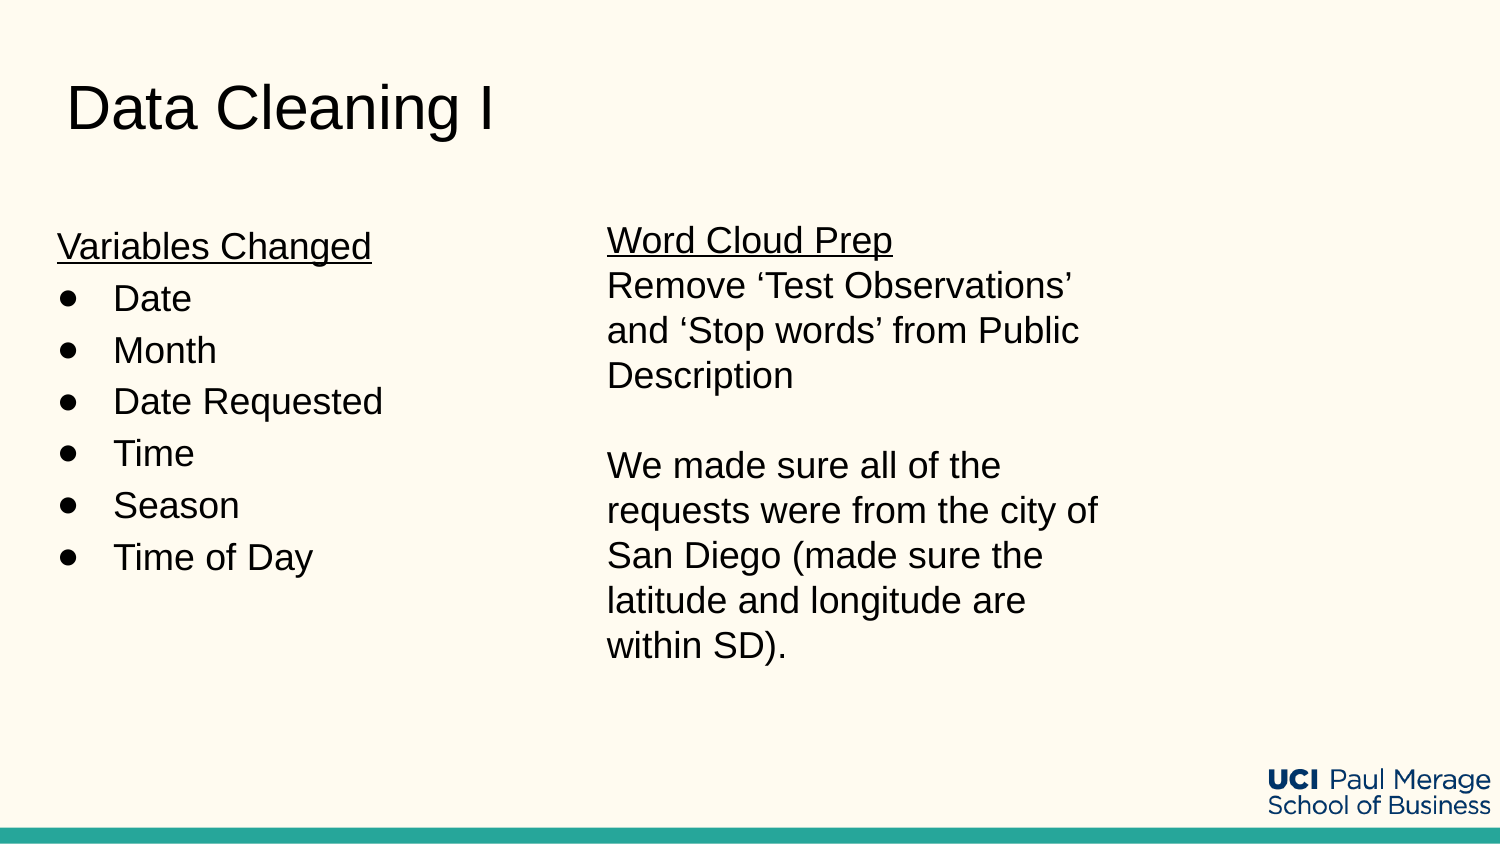

# Data Cleaning I
Variables Changed
Date
Month
Date Requested
Time
Season
Time of Day

Word Cloud Prep
Remove ‘Test Observations’ and ‘Stop words’ from Public Description

We made sure all of the requests were from the city of San Diego (made sure the latitude and longitude are within SD).